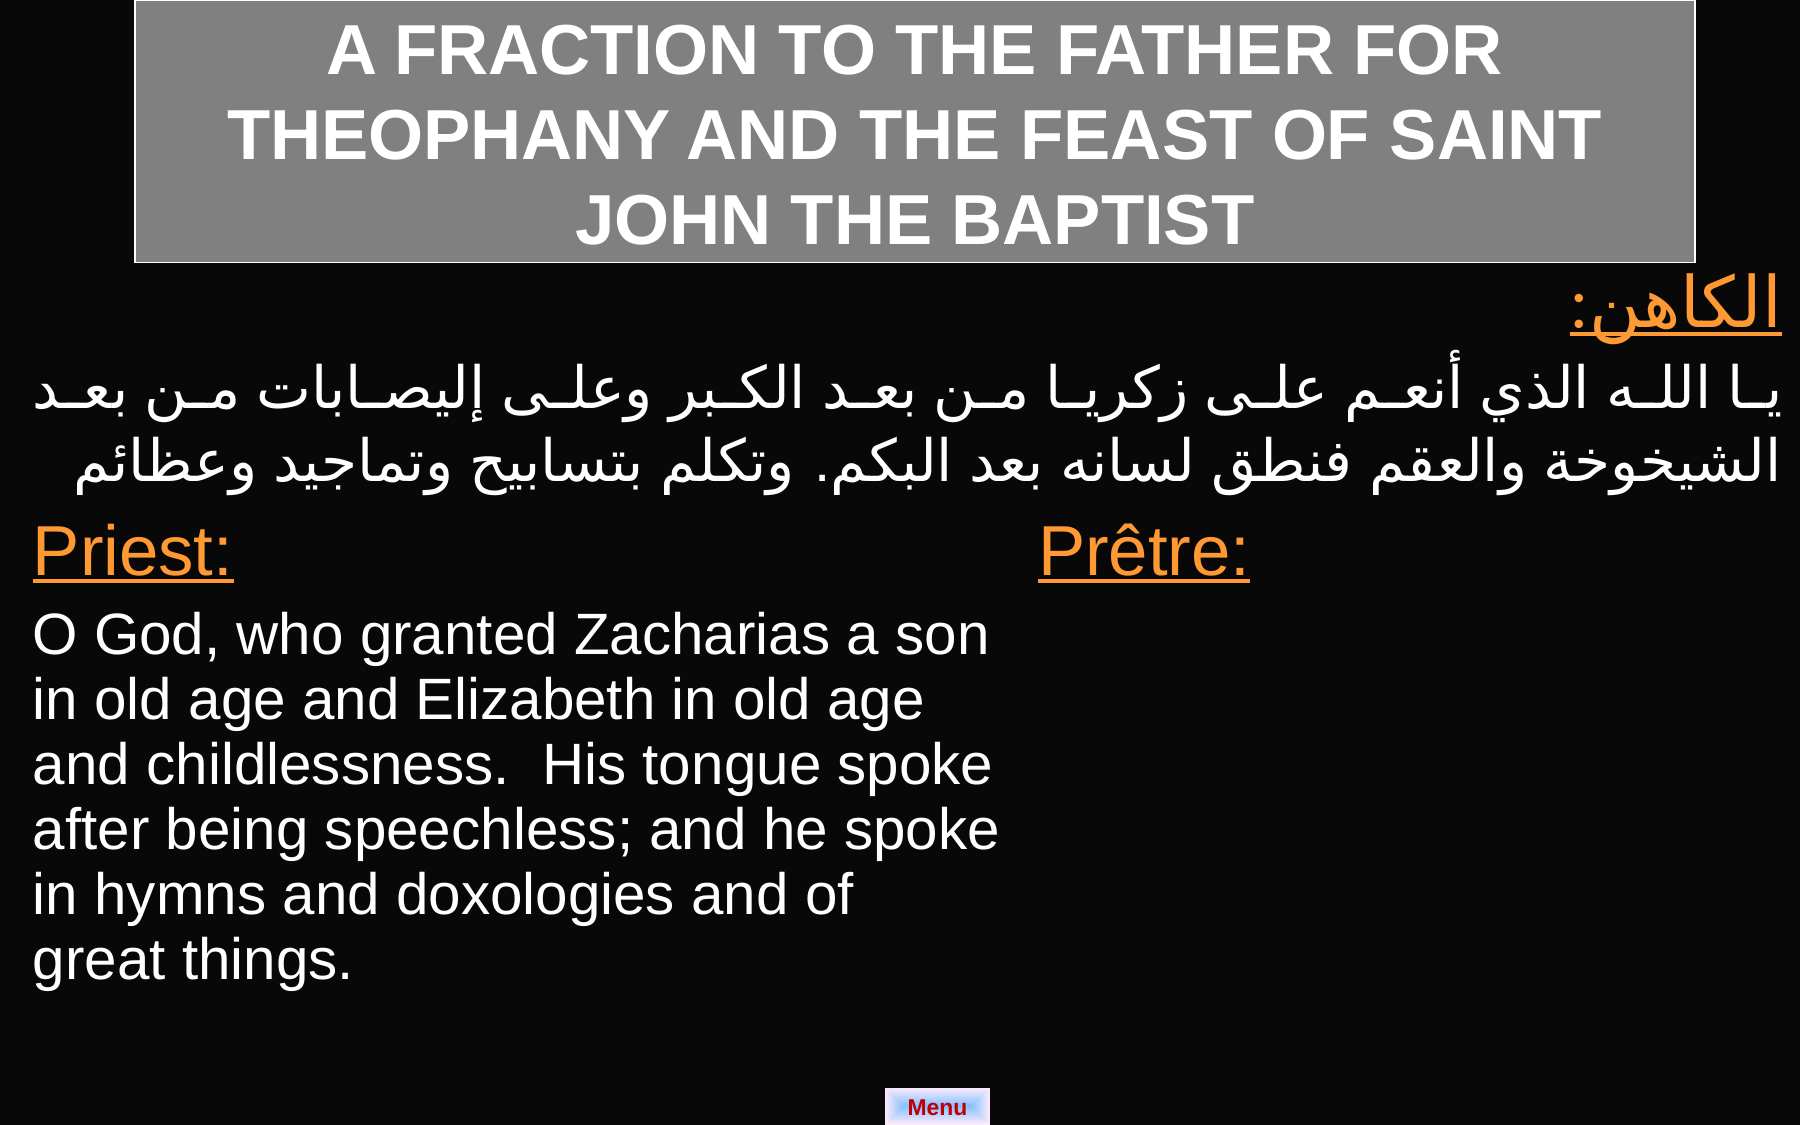

# A FRACTION TO THE FATHER FOR THEOPHANY AND THE FEAST OF SAINT JOHN THE BAPTIST
| الكاهن: يا الله الذي أنعم على زكريا من بعد الكبر وعلى إليصابات من بعد الشيخوخة والعقم فنطق لسانه بعد البكم. وتكلم بتسابيح وتماجيد وعظائم |  |
| --- | --- |
| Priest: O God, who granted Zacharias a son in old age and Elizabeth in old age and childlessness. His tongue spoke after being speechless; and he spoke in hymns and doxologies and of great things. | Prêtre: |

Menu